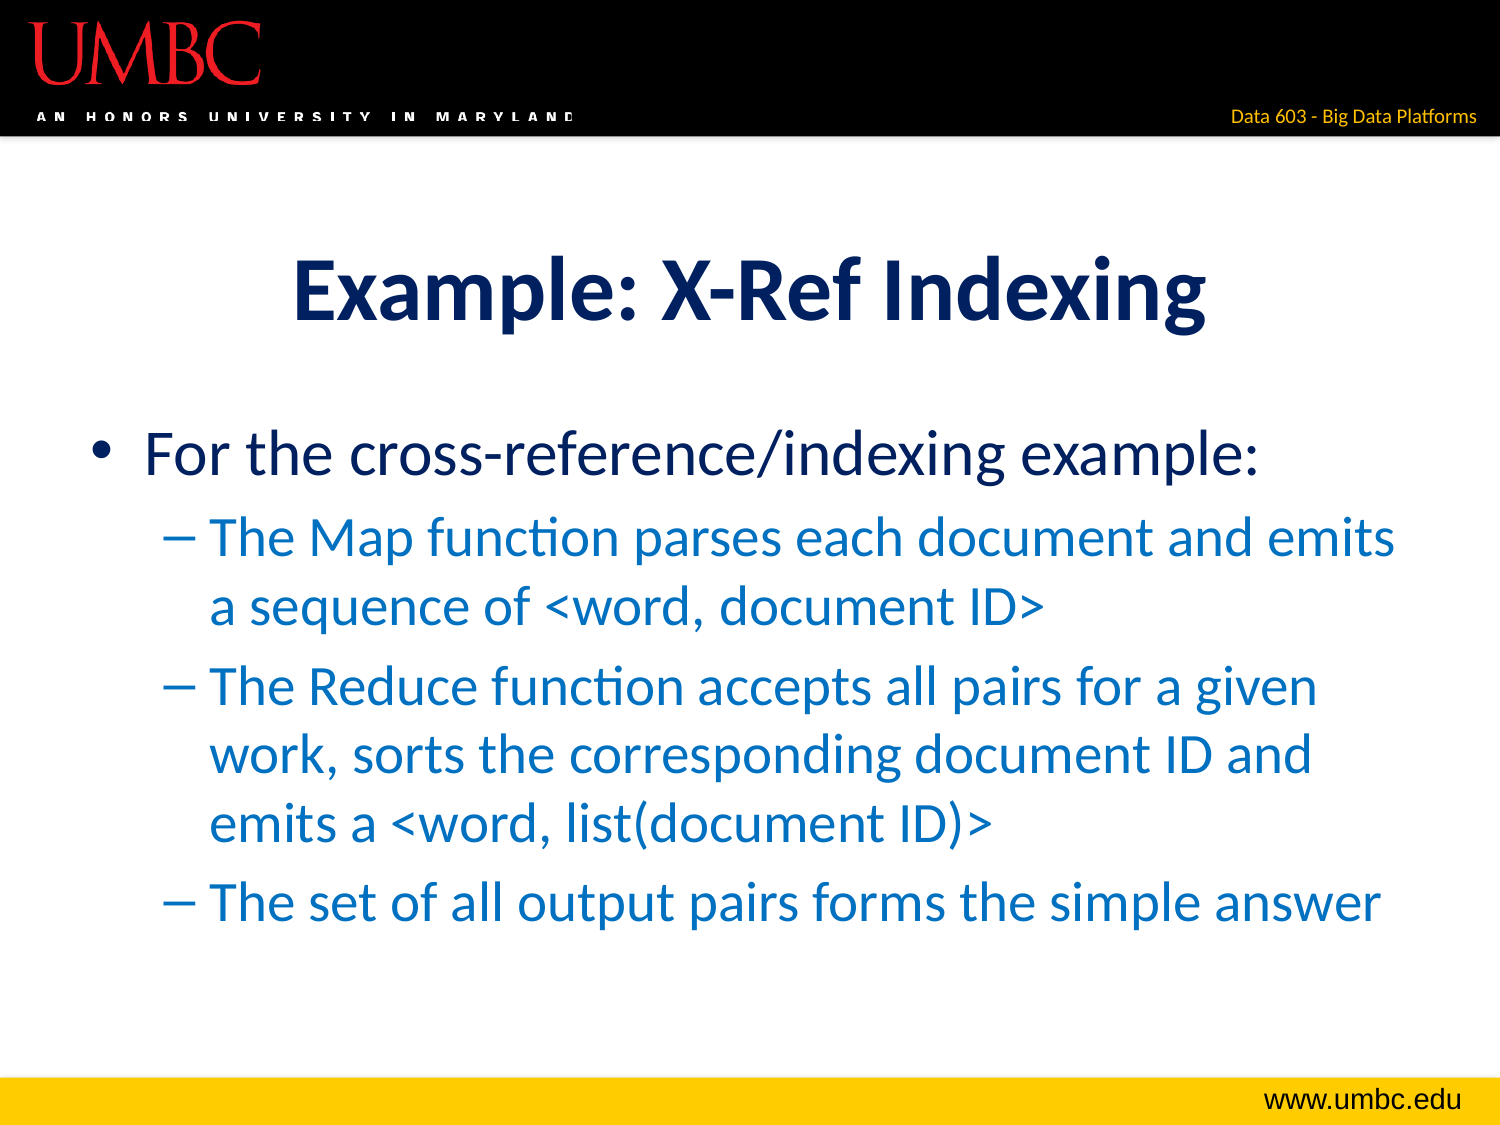

# Example: X-Ref Indexing
For the cross-reference/indexing example:
The Map function parses each document and emits a sequence of <word, document ID>
The Reduce function accepts all pairs for a given work, sorts the corresponding document ID and emits a <word, list(document ID)>
The set of all output pairs forms the simple answer